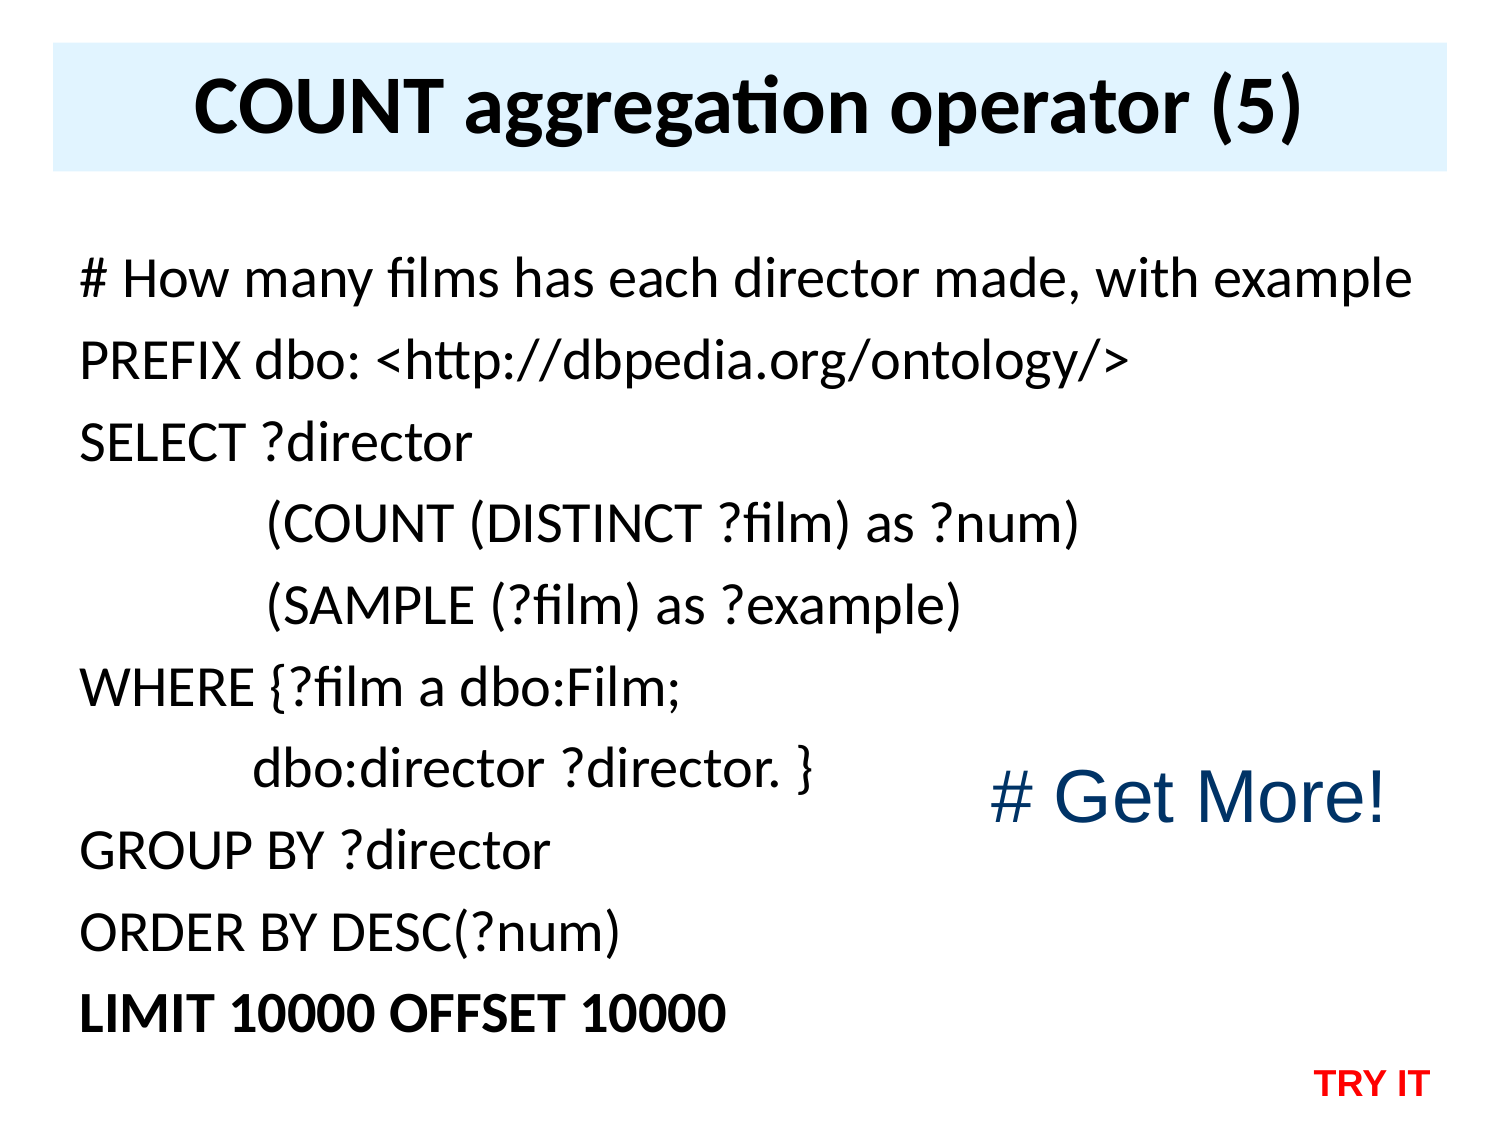

# COUNT aggregation operator (5)
# How many films has each director made, with example
PREFIX dbo: <http://dbpedia.org/ontology/>
SELECT ?director
              (COUNT (DISTINCT ?film) as ?num)
              (SAMPLE (?film) as ?example)
WHERE {?film a dbo:Film;
             dbo:director ?director. }
GROUP BY ?director
ORDER BY DESC(?num)
LIMIT 10000 OFFSET 10000
# Get More!
TRY IT